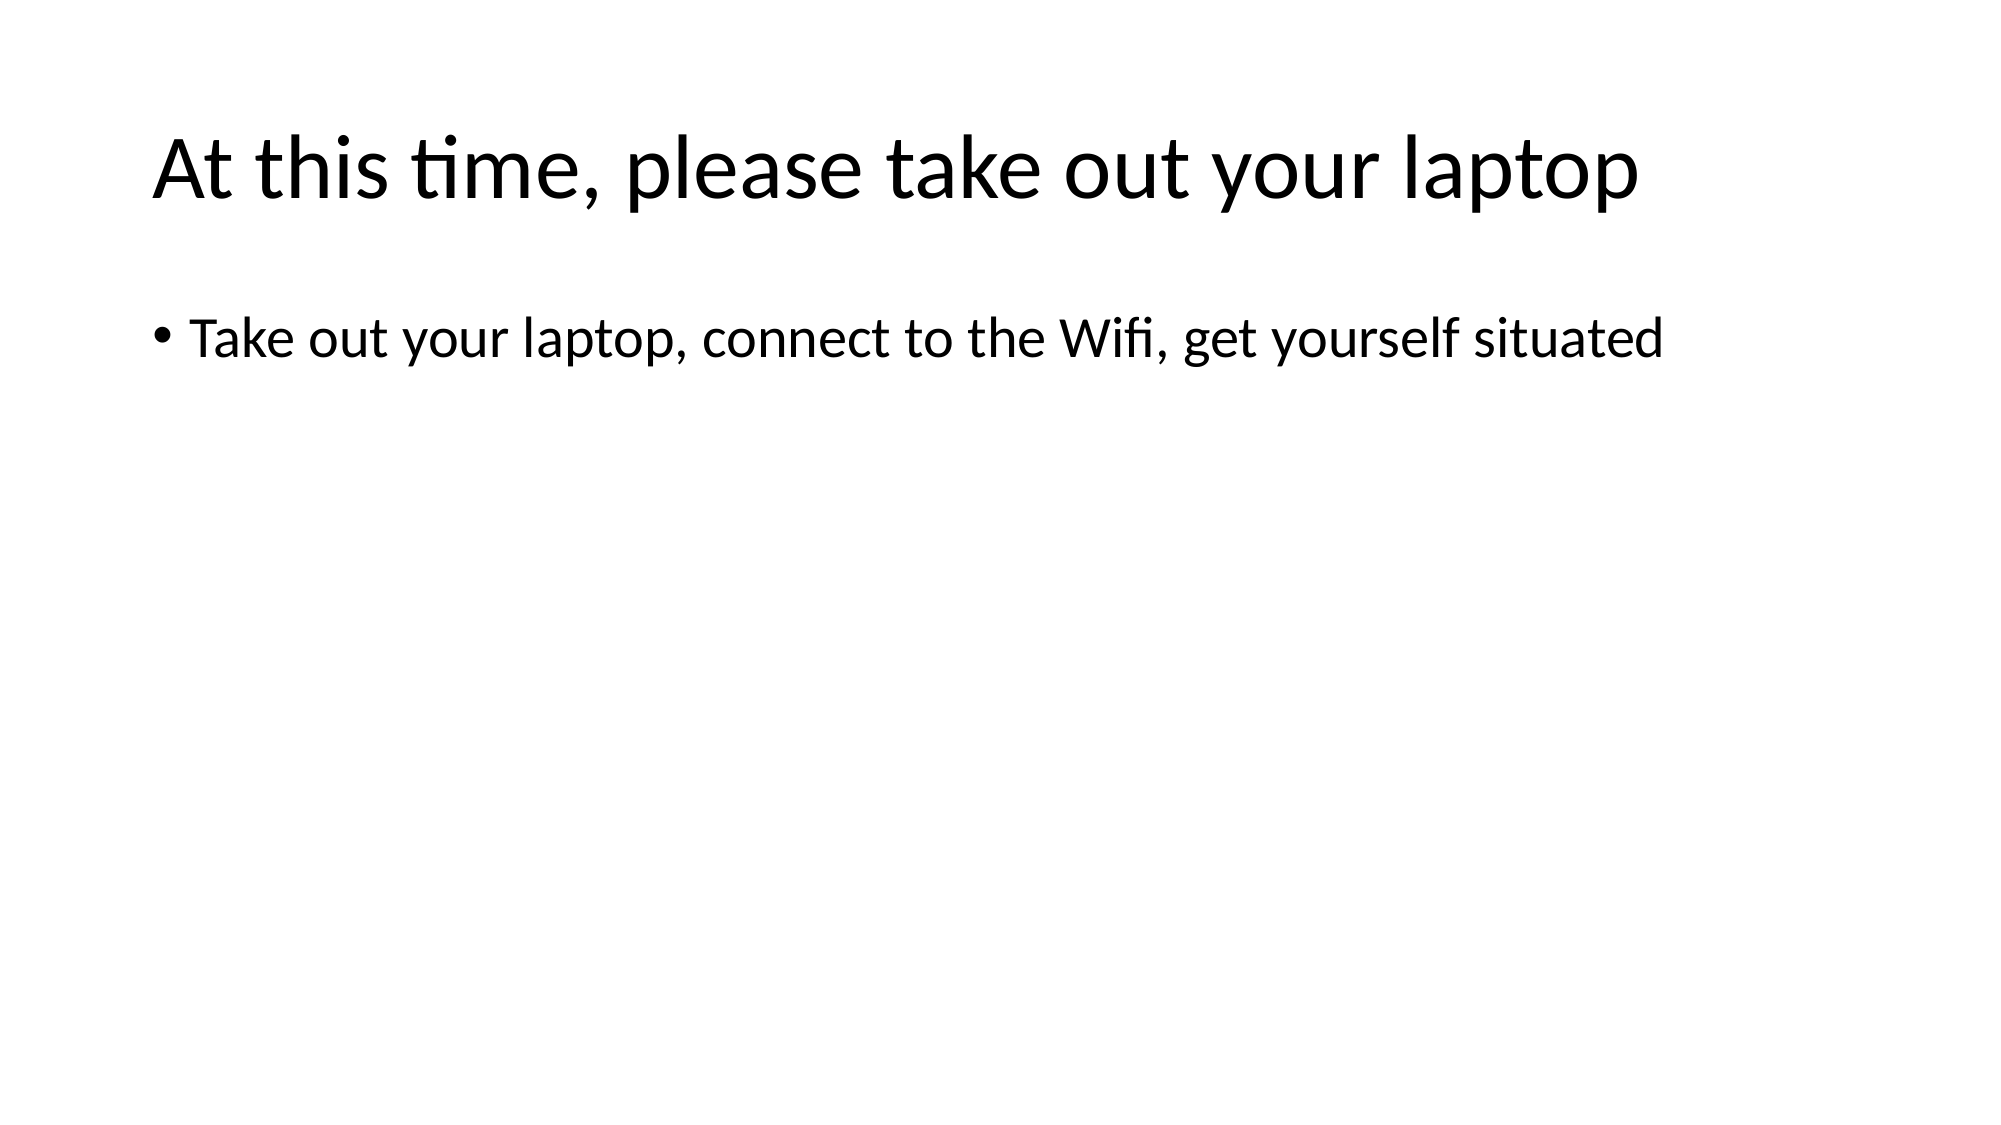

# At this time, please take out your laptop
Take out your laptop, connect to the Wifi, get yourself situated